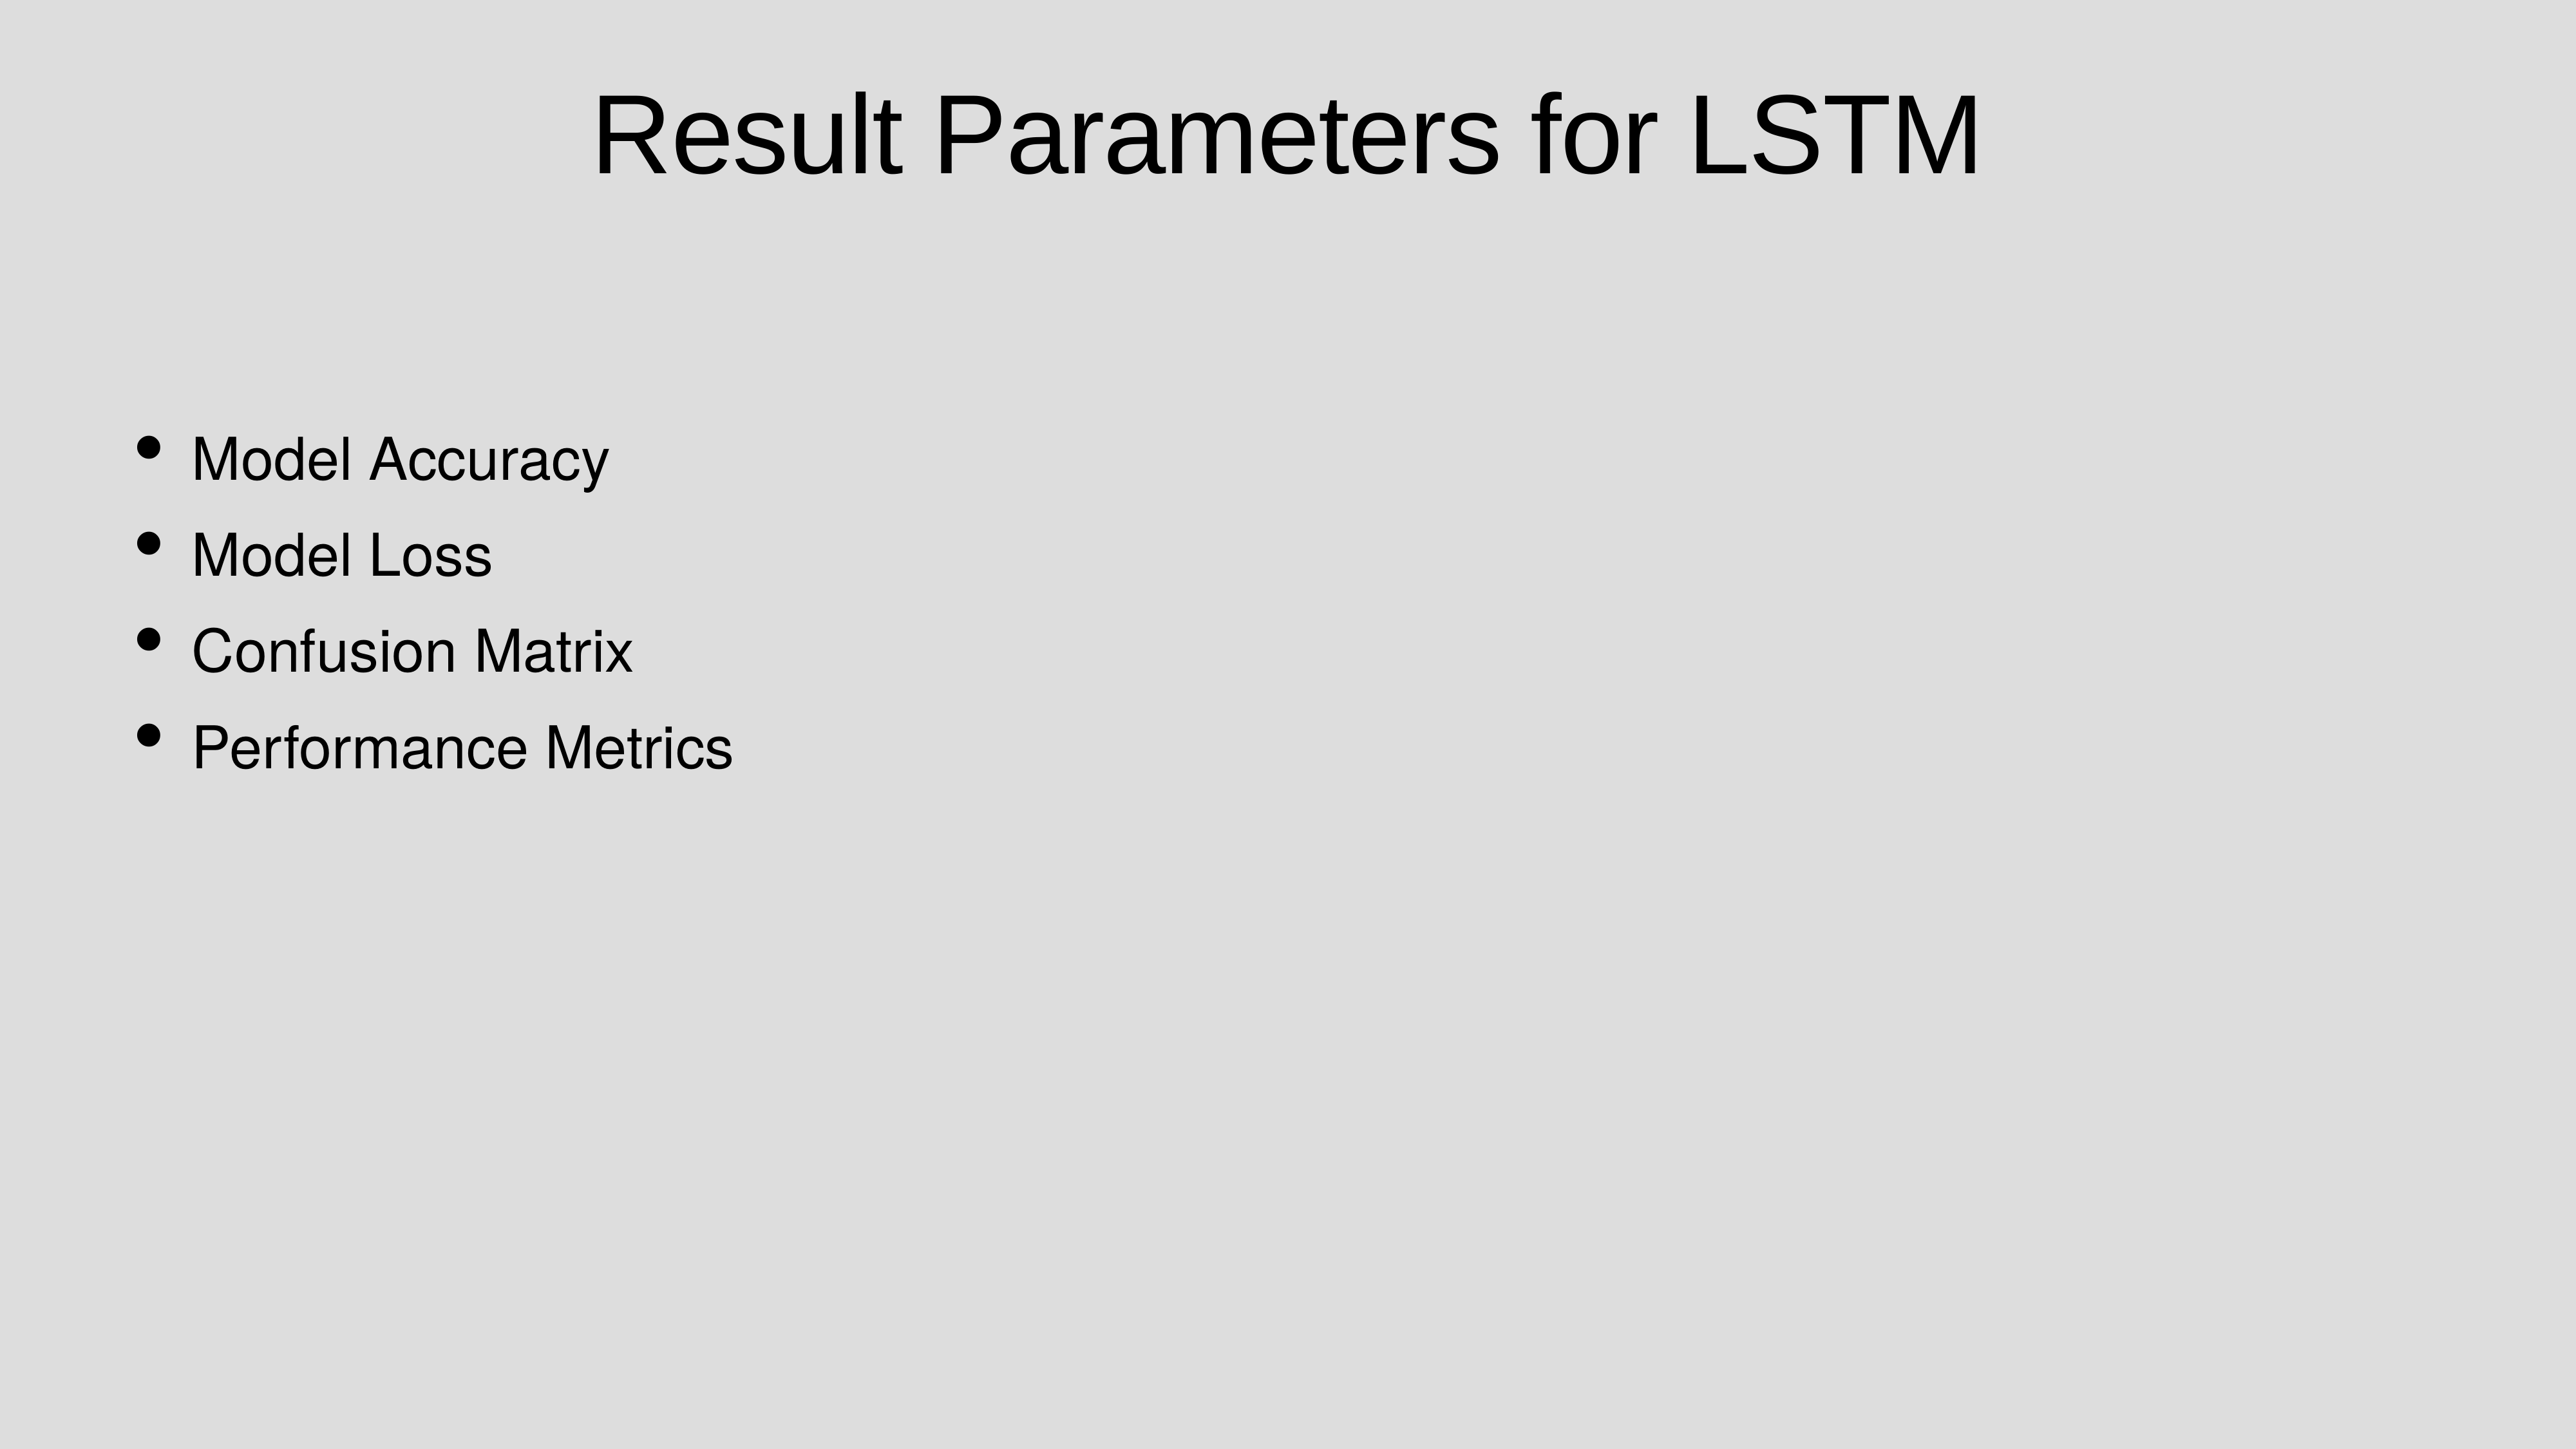

# Result Parameters for LSTM
Model Accuracy
Model Loss
Confusion Matrix
Performance Metrics